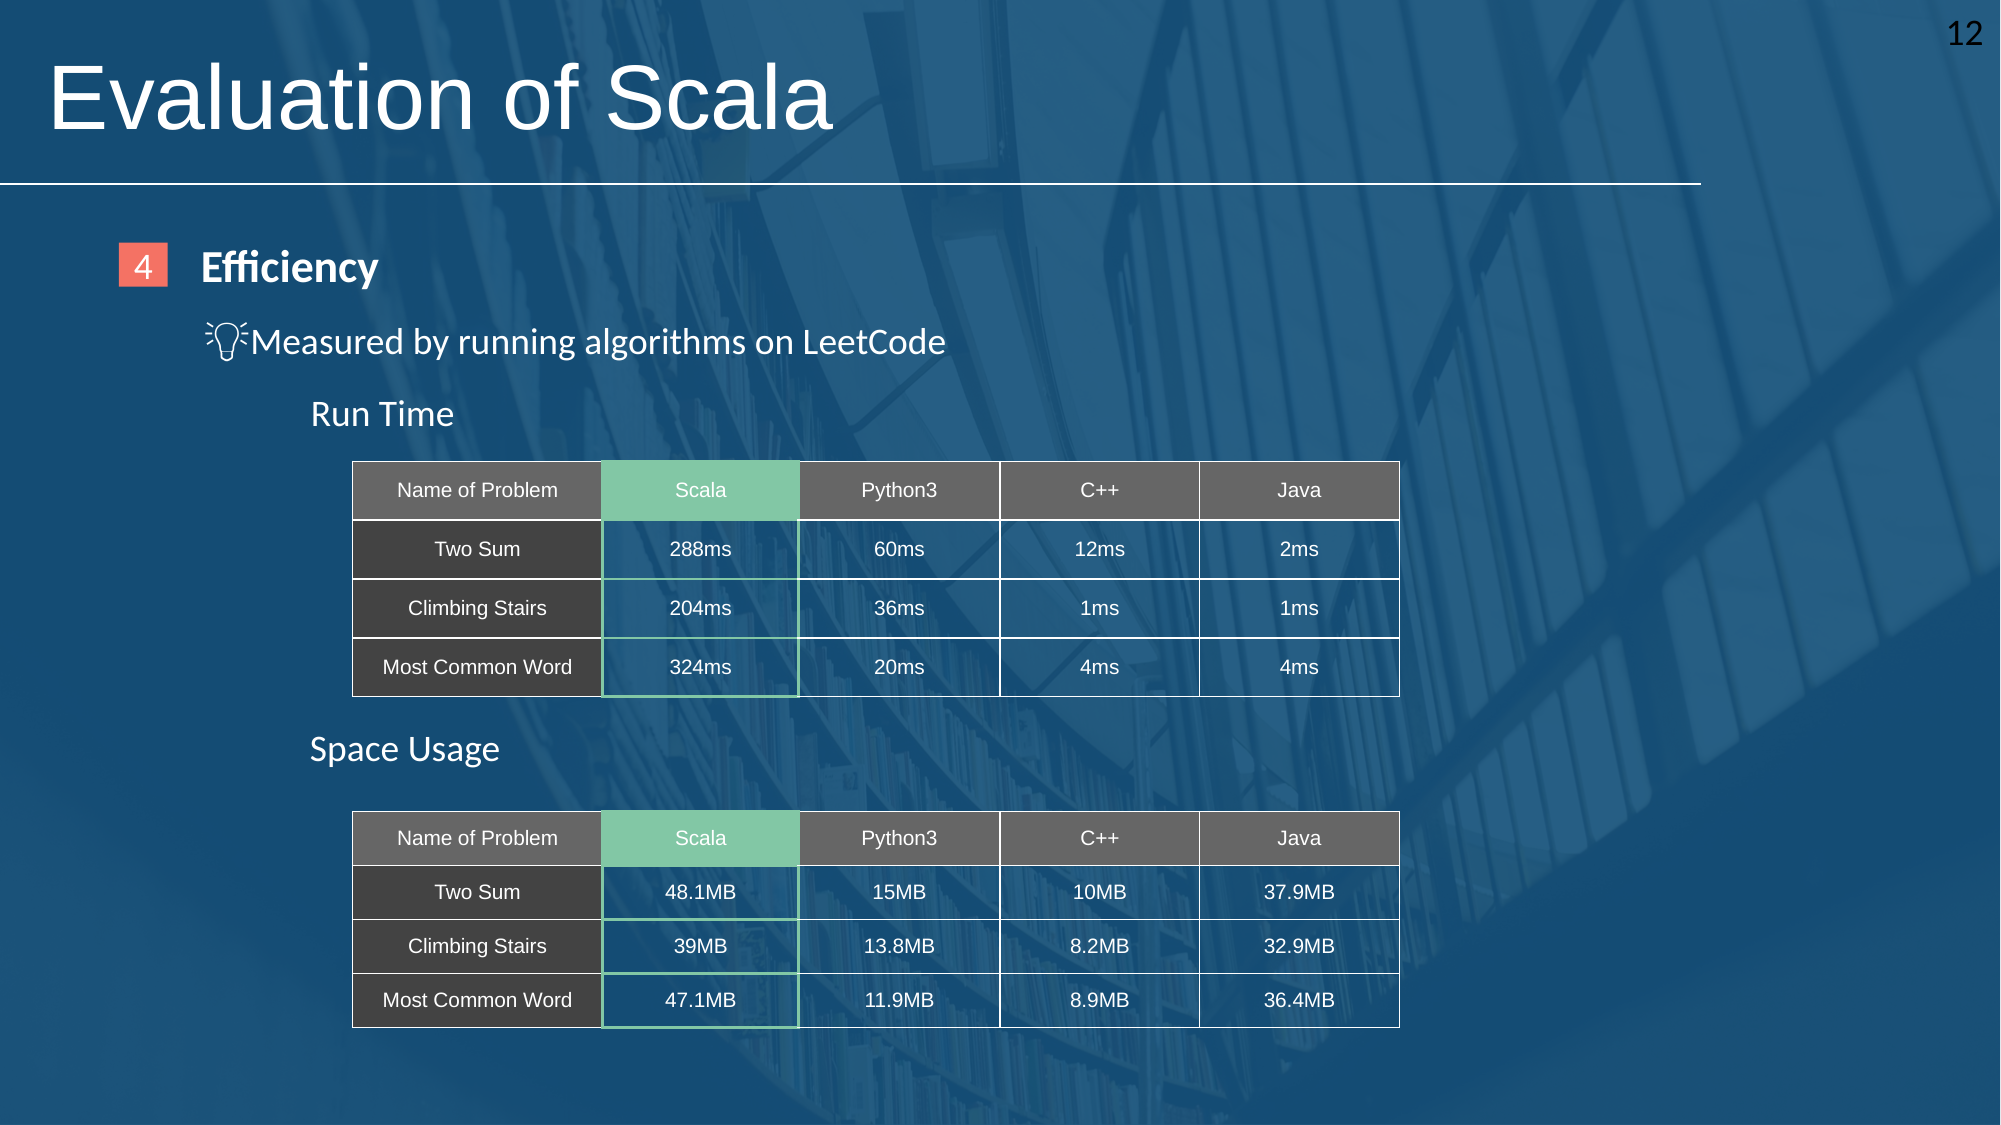

12
Evaluation of Scala
Efficiency
4
Measured by running algorithms on LeetCode
Run Time

| Name of Problem | Scala | Python3 | C++ | Java |
| --- | --- | --- | --- | --- |
| Two Sum | 288ms | 60ms | 12ms | 2ms |
| Climbing Stairs | 204ms | 36ms | 1ms | 1ms |
| Most Common Word | 324ms | 20ms | 4ms | 4ms |

Space Usage
| Name of Problem | Scala | Python3 | C++ | Java |
| --- | --- | --- | --- | --- |
| Two Sum | 48.1MB | 15MB | 10MB | 37.9MB |
| Climbing Stairs | 39MB | 13.8MB | 8.2MB | 32.9MB |
| Most Common Word | 47.1MB | 11.9MB | 8.9MB | 36.4MB |